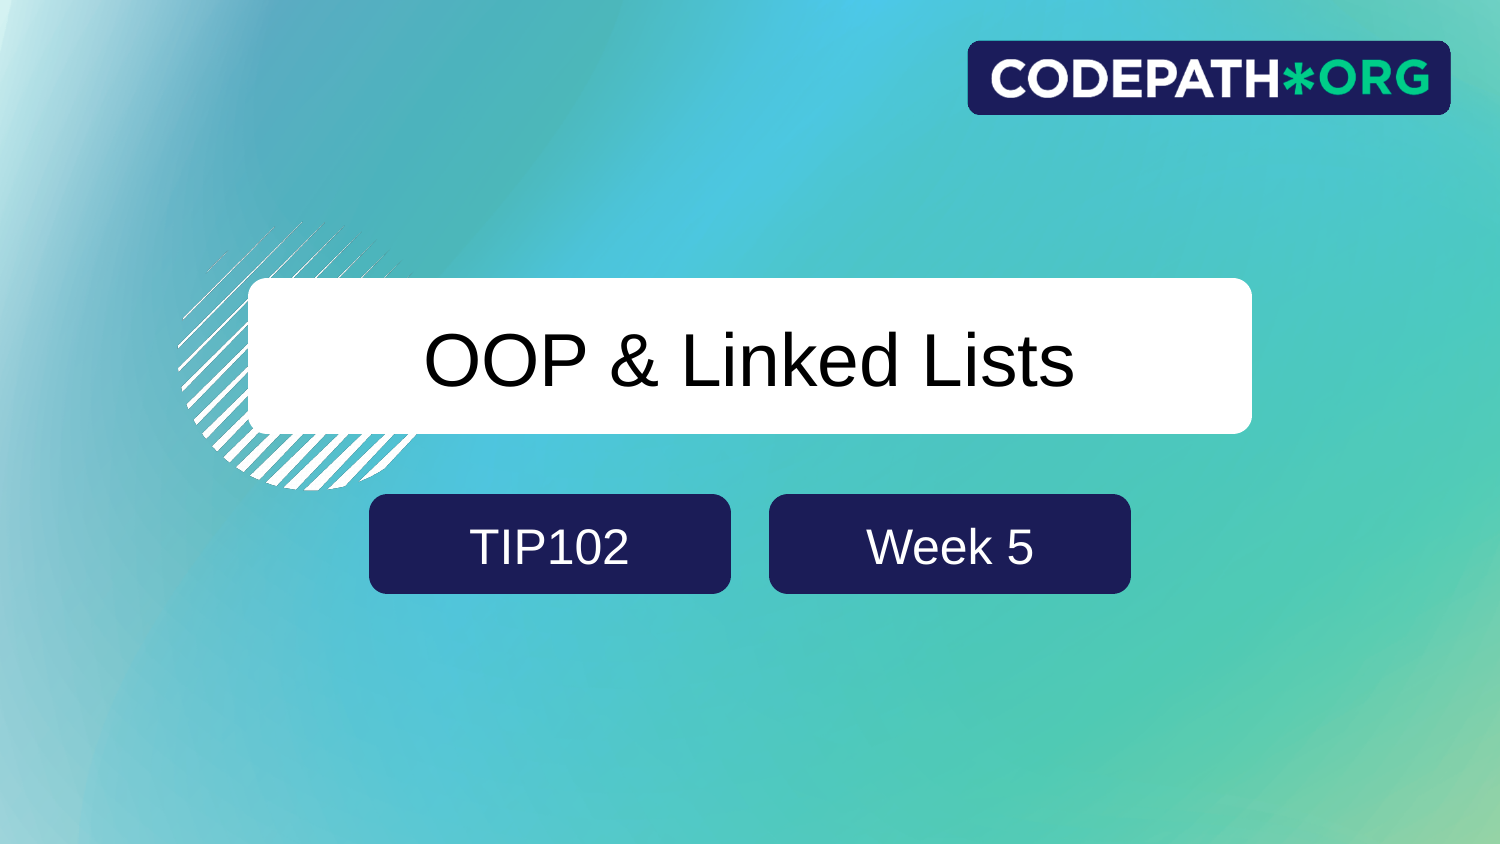

# OOP & Linked Lists
TIP102
Week 5